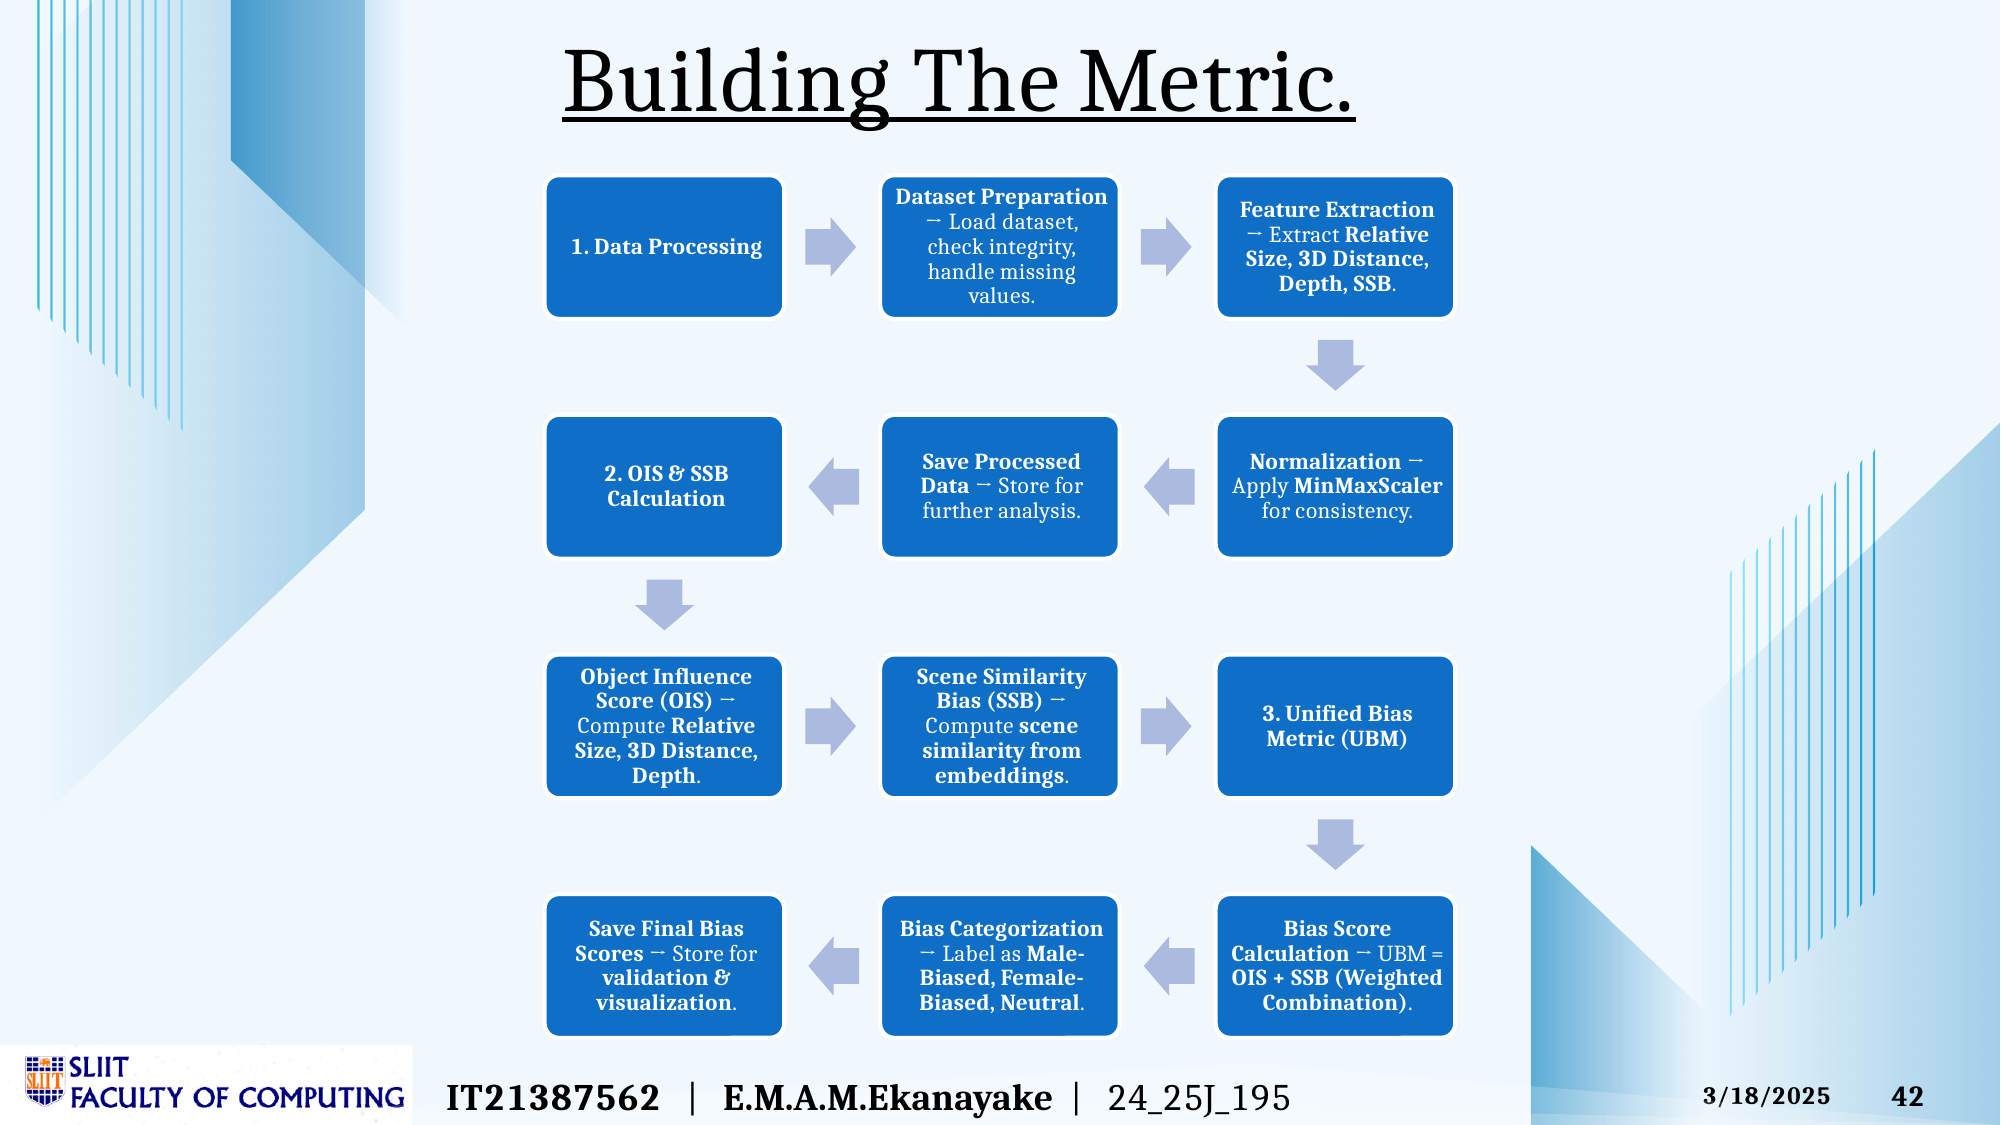

Building The Metric.
1. Data Processing

Dataset Preparation → Load dataset, check integrity, handle missing values.

Feature Extraction → Extract Relative Size, 3D Distance, Depth, SSB.

Normalization → Apply MinMaxScaler for consistency.

Save Processed Data → Store for further analysis.

2. OIS & SSB Calculation

Object Influence Score (OIS) → Compute Relative Size, 3D Distance, Depth.

Scene Similarity Bias (SSB) → Compute scene similarity from embeddings.

3. Unified Bias Metric (UBM)

Bias Score Calculation → UBM = OIS + SSB (Weighted Combination).

Bias Categorization → Label as Male-Biased, Female-Biased, Neutral.

Save Final Bias Scores → Store for validation & visualization.
IT21387562   |   E.M.A.M.Ekanayake  |   24_25J_195